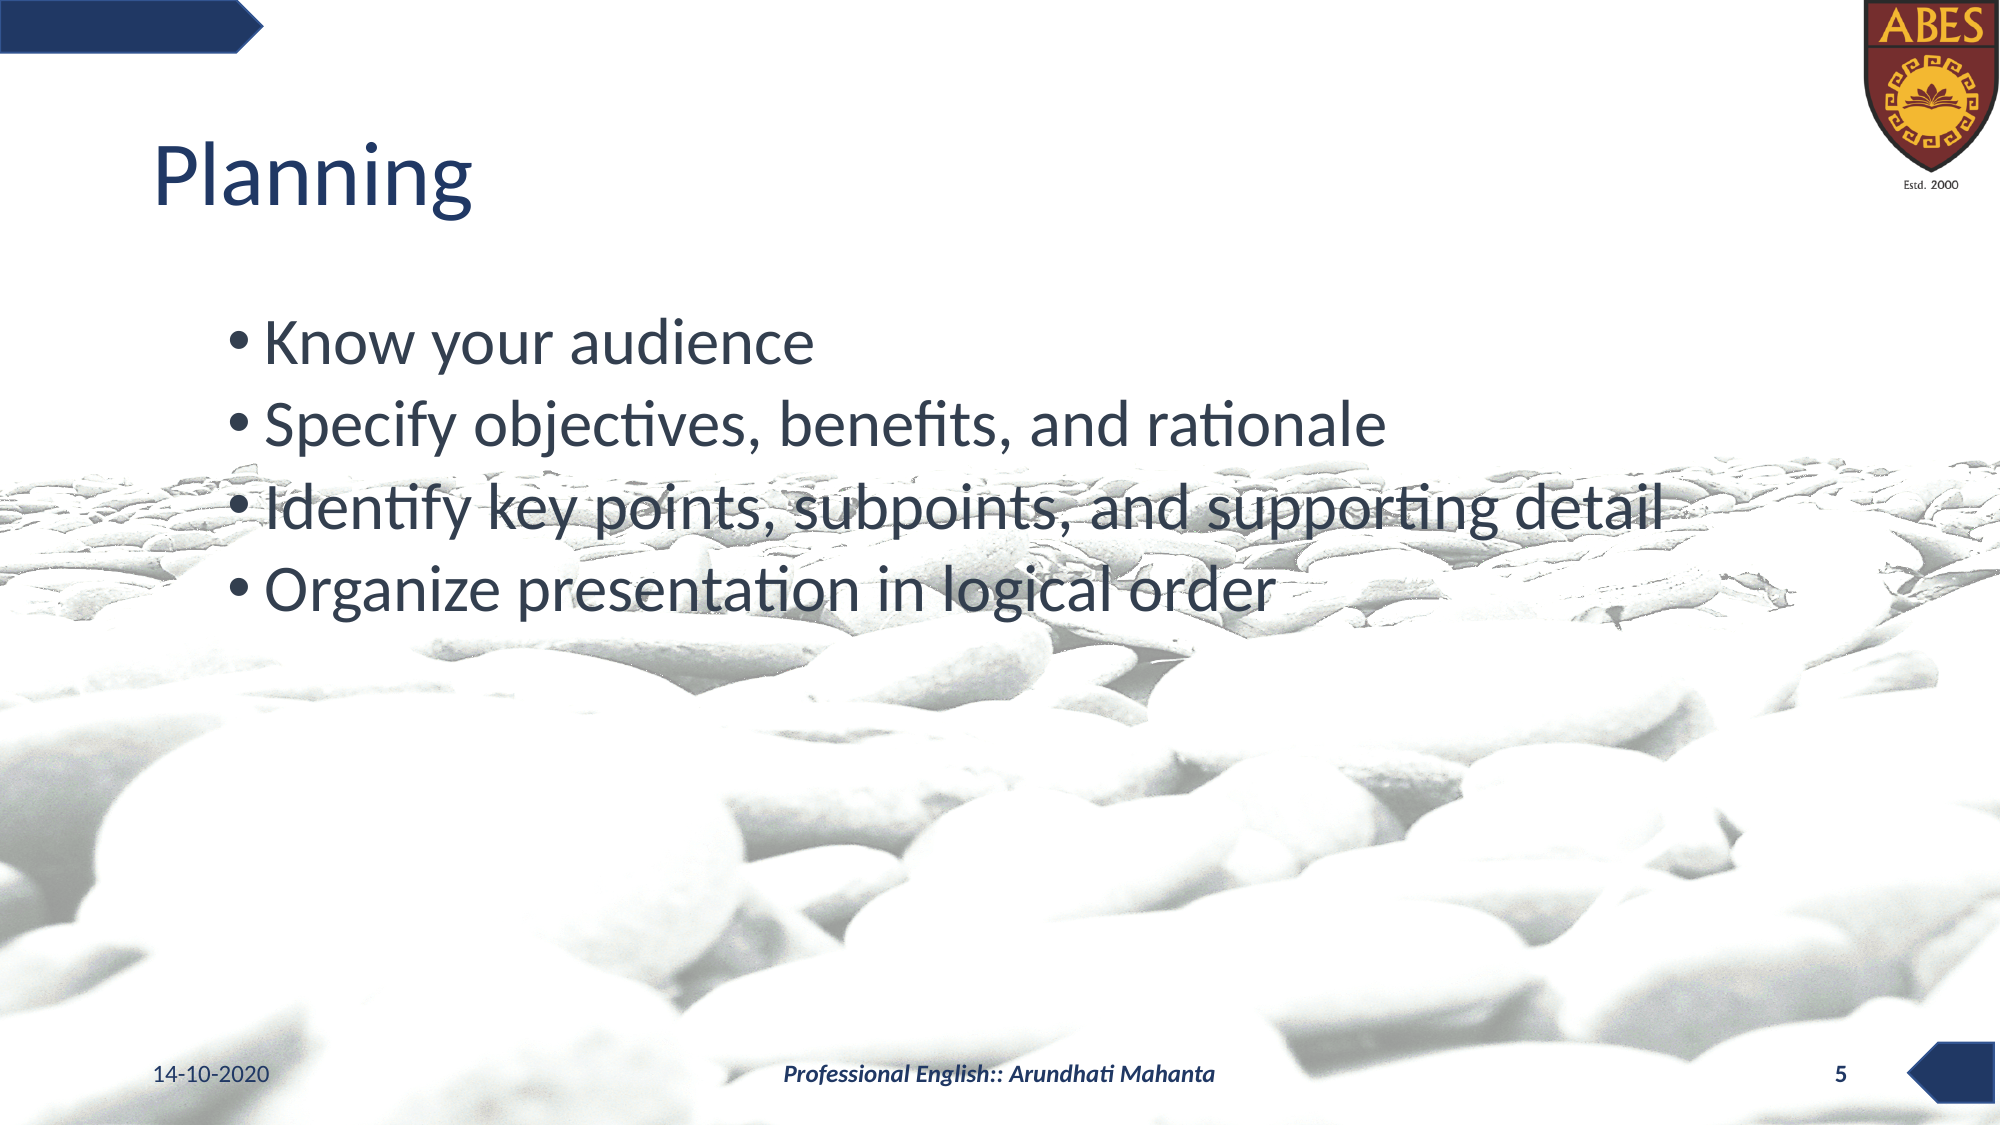

# Planning
Know your audience
Specify objectives, benefits, and rationale
Identify key points, subpoints, and supporting detail
Organize presentation in logical order

14-10-2020
Professional English:: Arundhati Mahanta
5